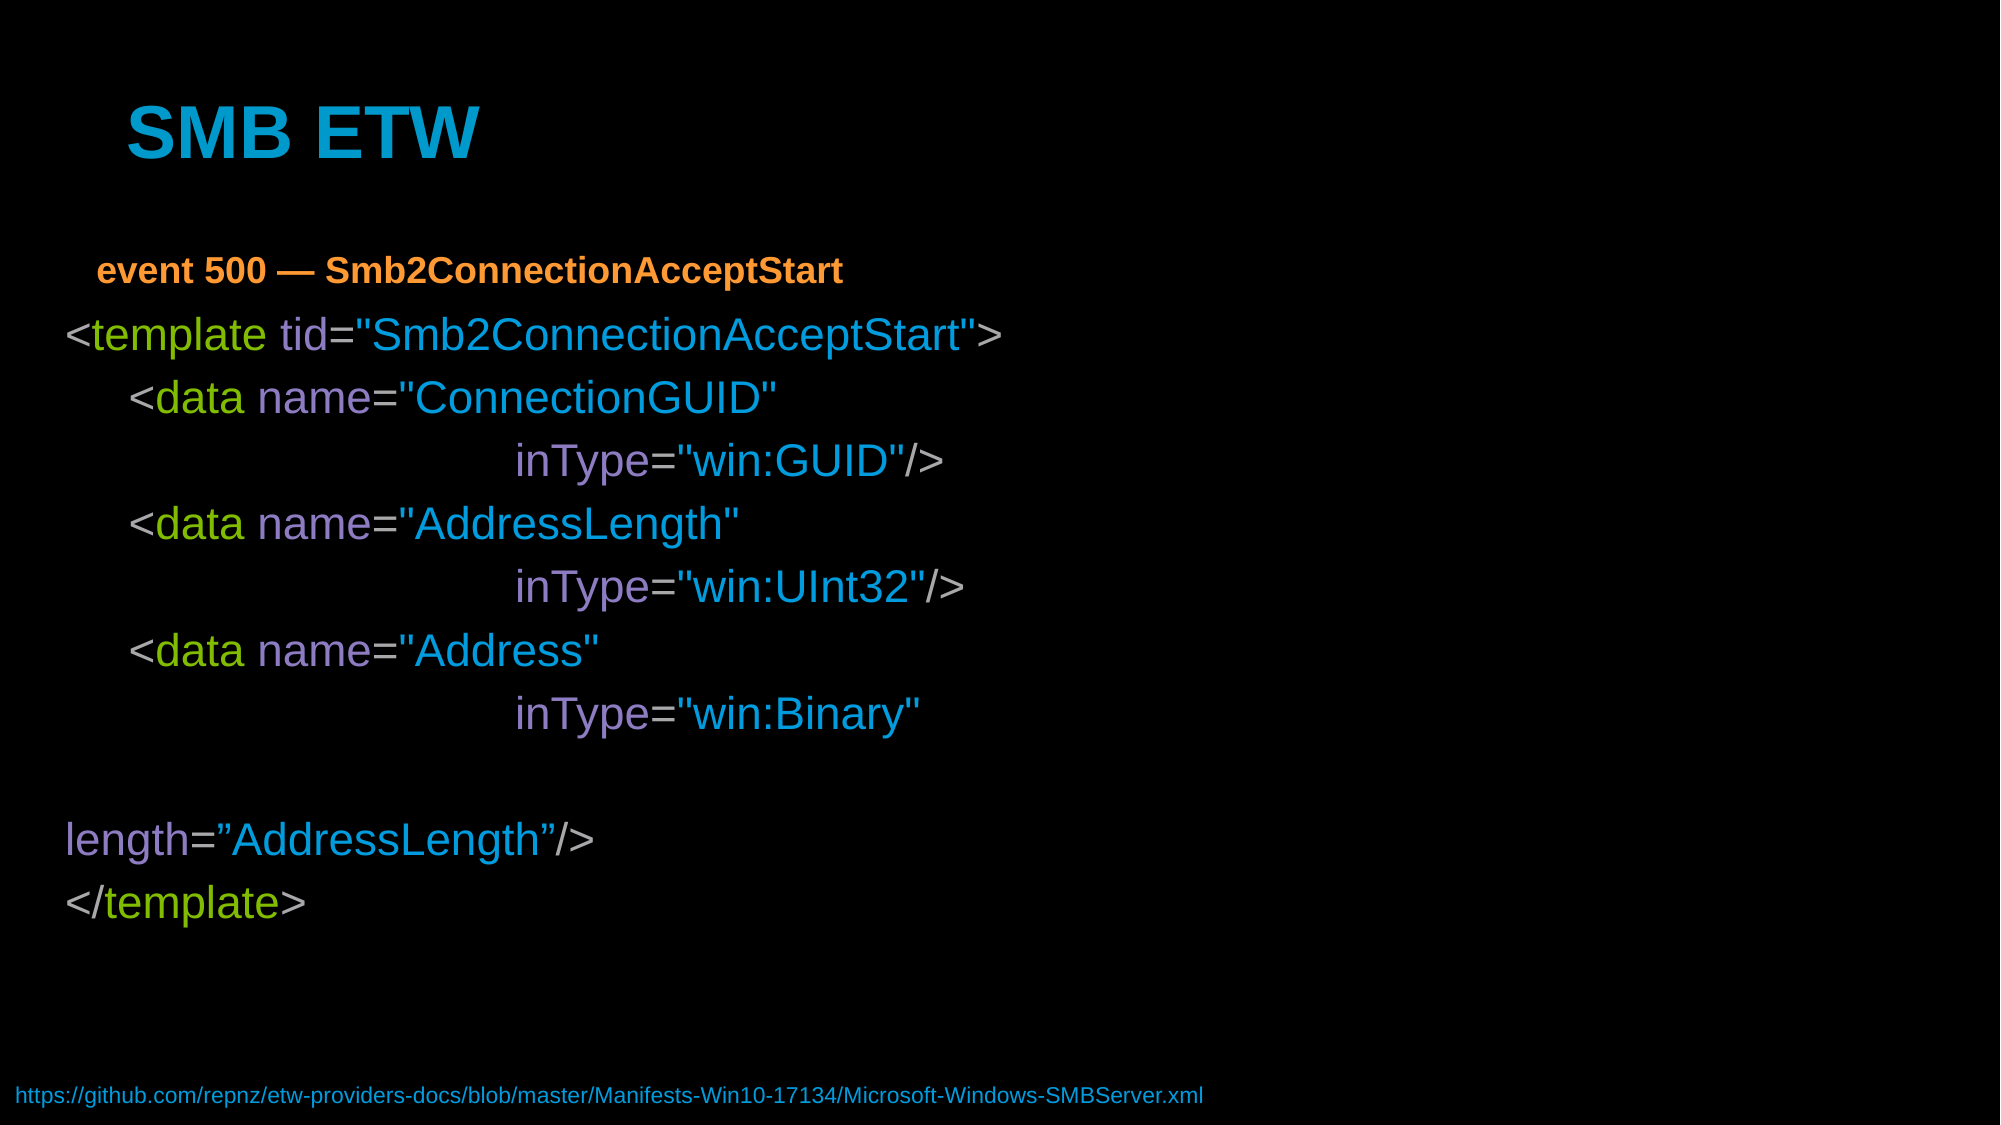

# SMB ETW
event 500 — Smb2ConnectionAcceptStart
<template tid="Smb2ConnectionAcceptStart">
     <data name="ConnectionGUID"
			inType="win:GUID"/>
     <data name="AddressLength"
			inType="win:UInt32"/>
     <data name="Address"
			inType="win:Binary"
			length=”AddressLength”/>
</template>
https://github.com/repnz/etw-providers-docs/blob/master/Manifests-Win10-17134/Microsoft-Windows-SMBServer.xml